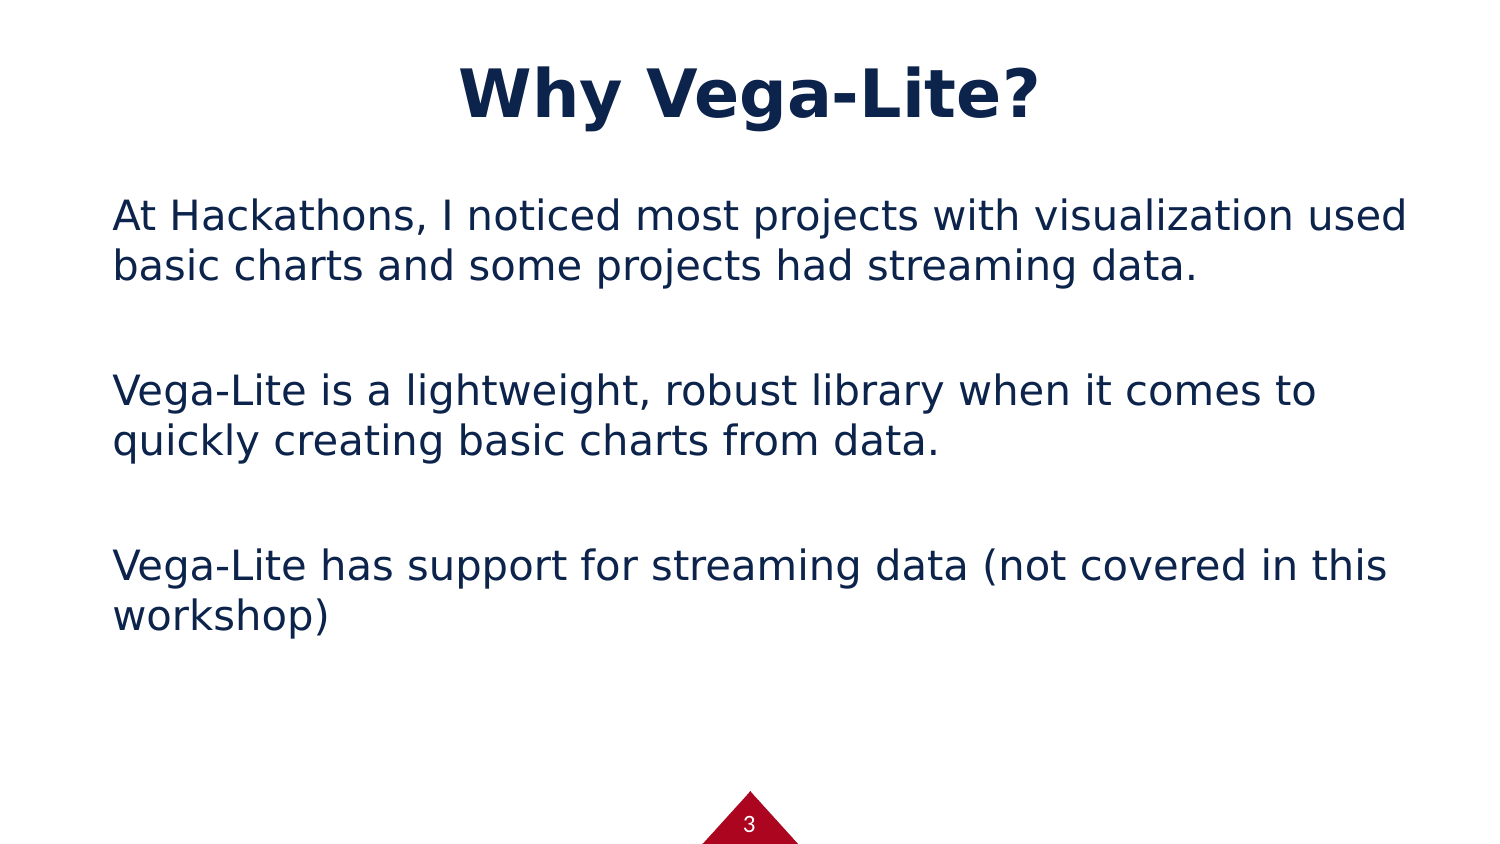

# Why Vega-Lite?
At Hackathons, I noticed most projects with visualization used basic charts and some projects had streaming data.

Vega-Lite is a lightweight, robust library when it comes to quickly creating basic charts from data.

Vega-Lite has support for streaming data (not covered in this workshop)
3